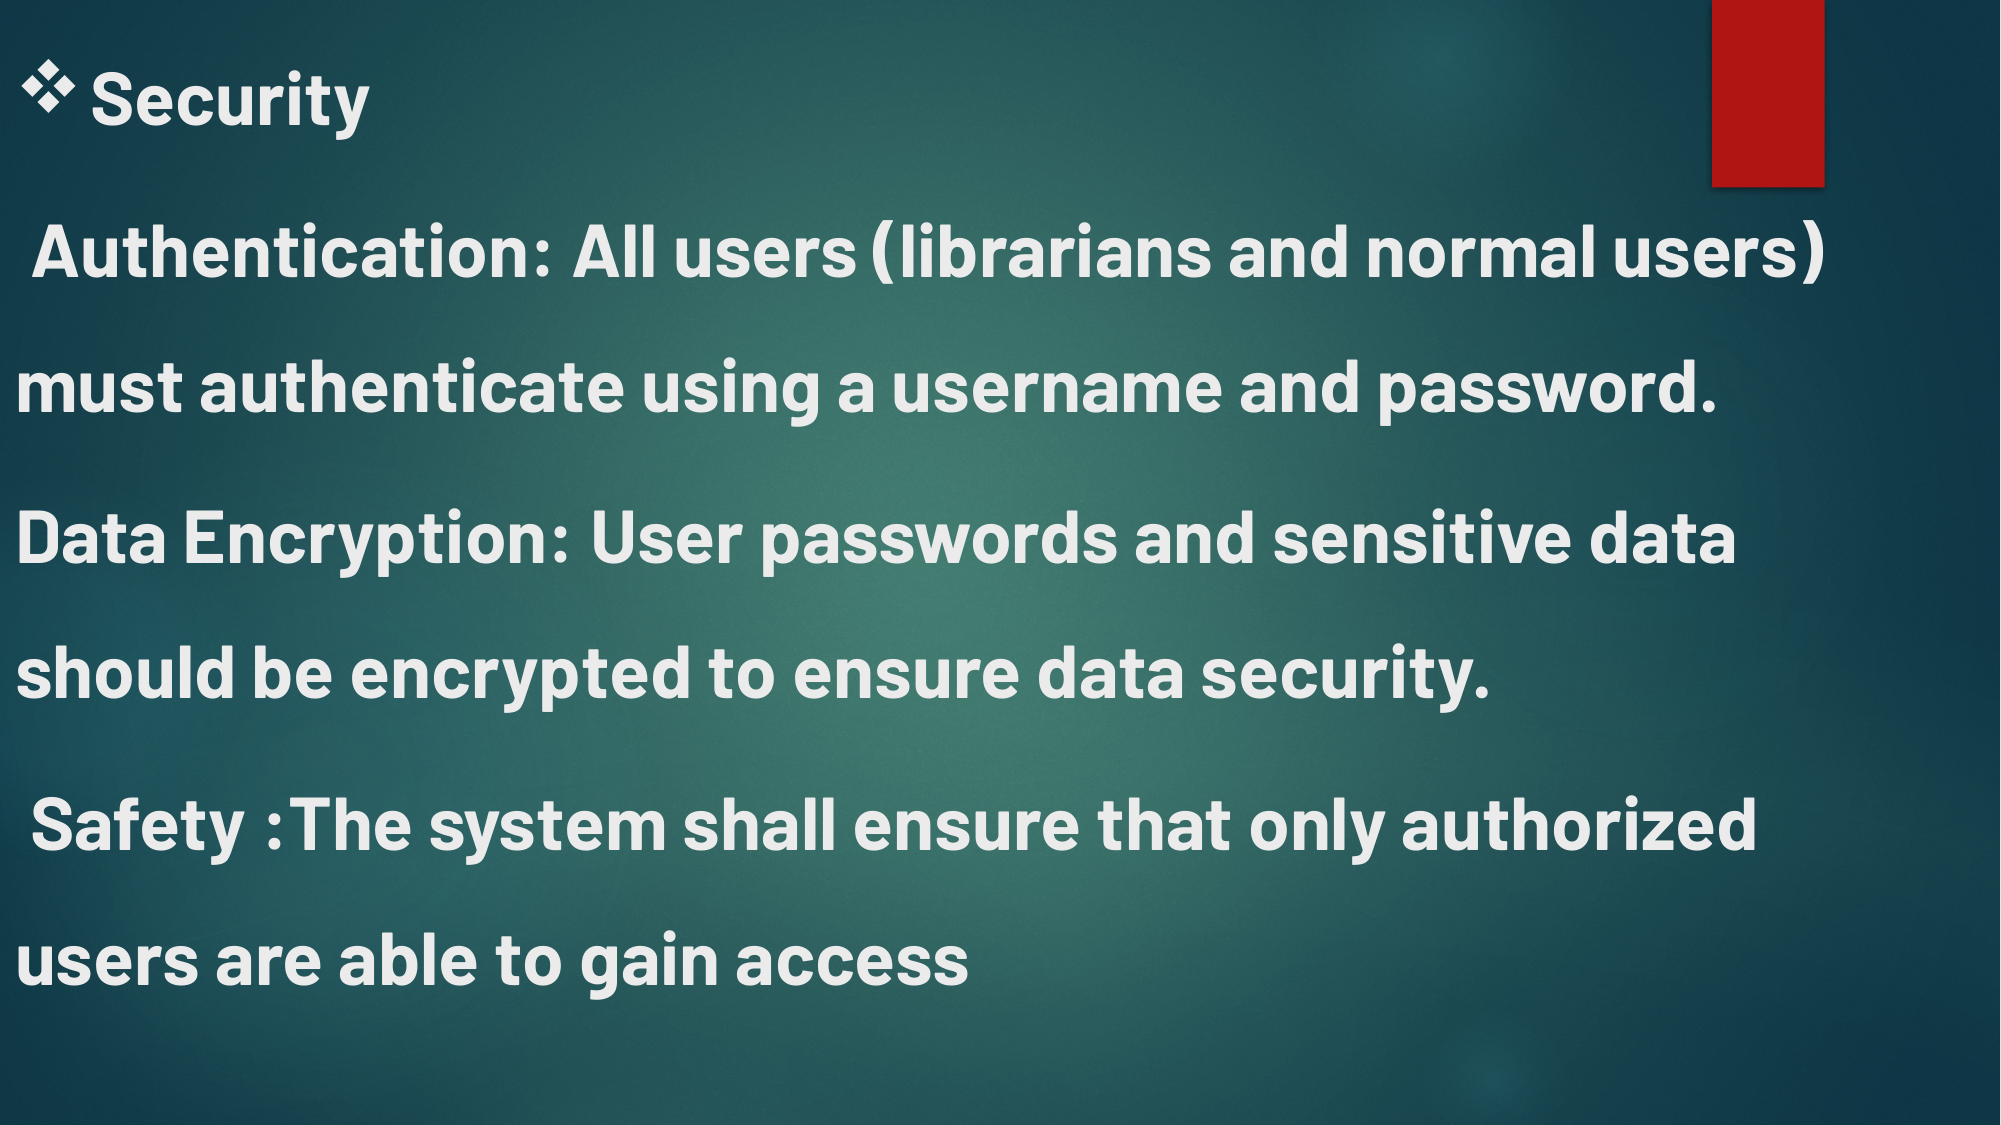

#
.
Security
 Authentication: All users (librarians and normal users) must authenticate using a username and password.
Data Encryption: User passwords and sensitive data should be encrypted to ensure data security.
 Safety :The system shall ensure that only authorized users are able to gain access